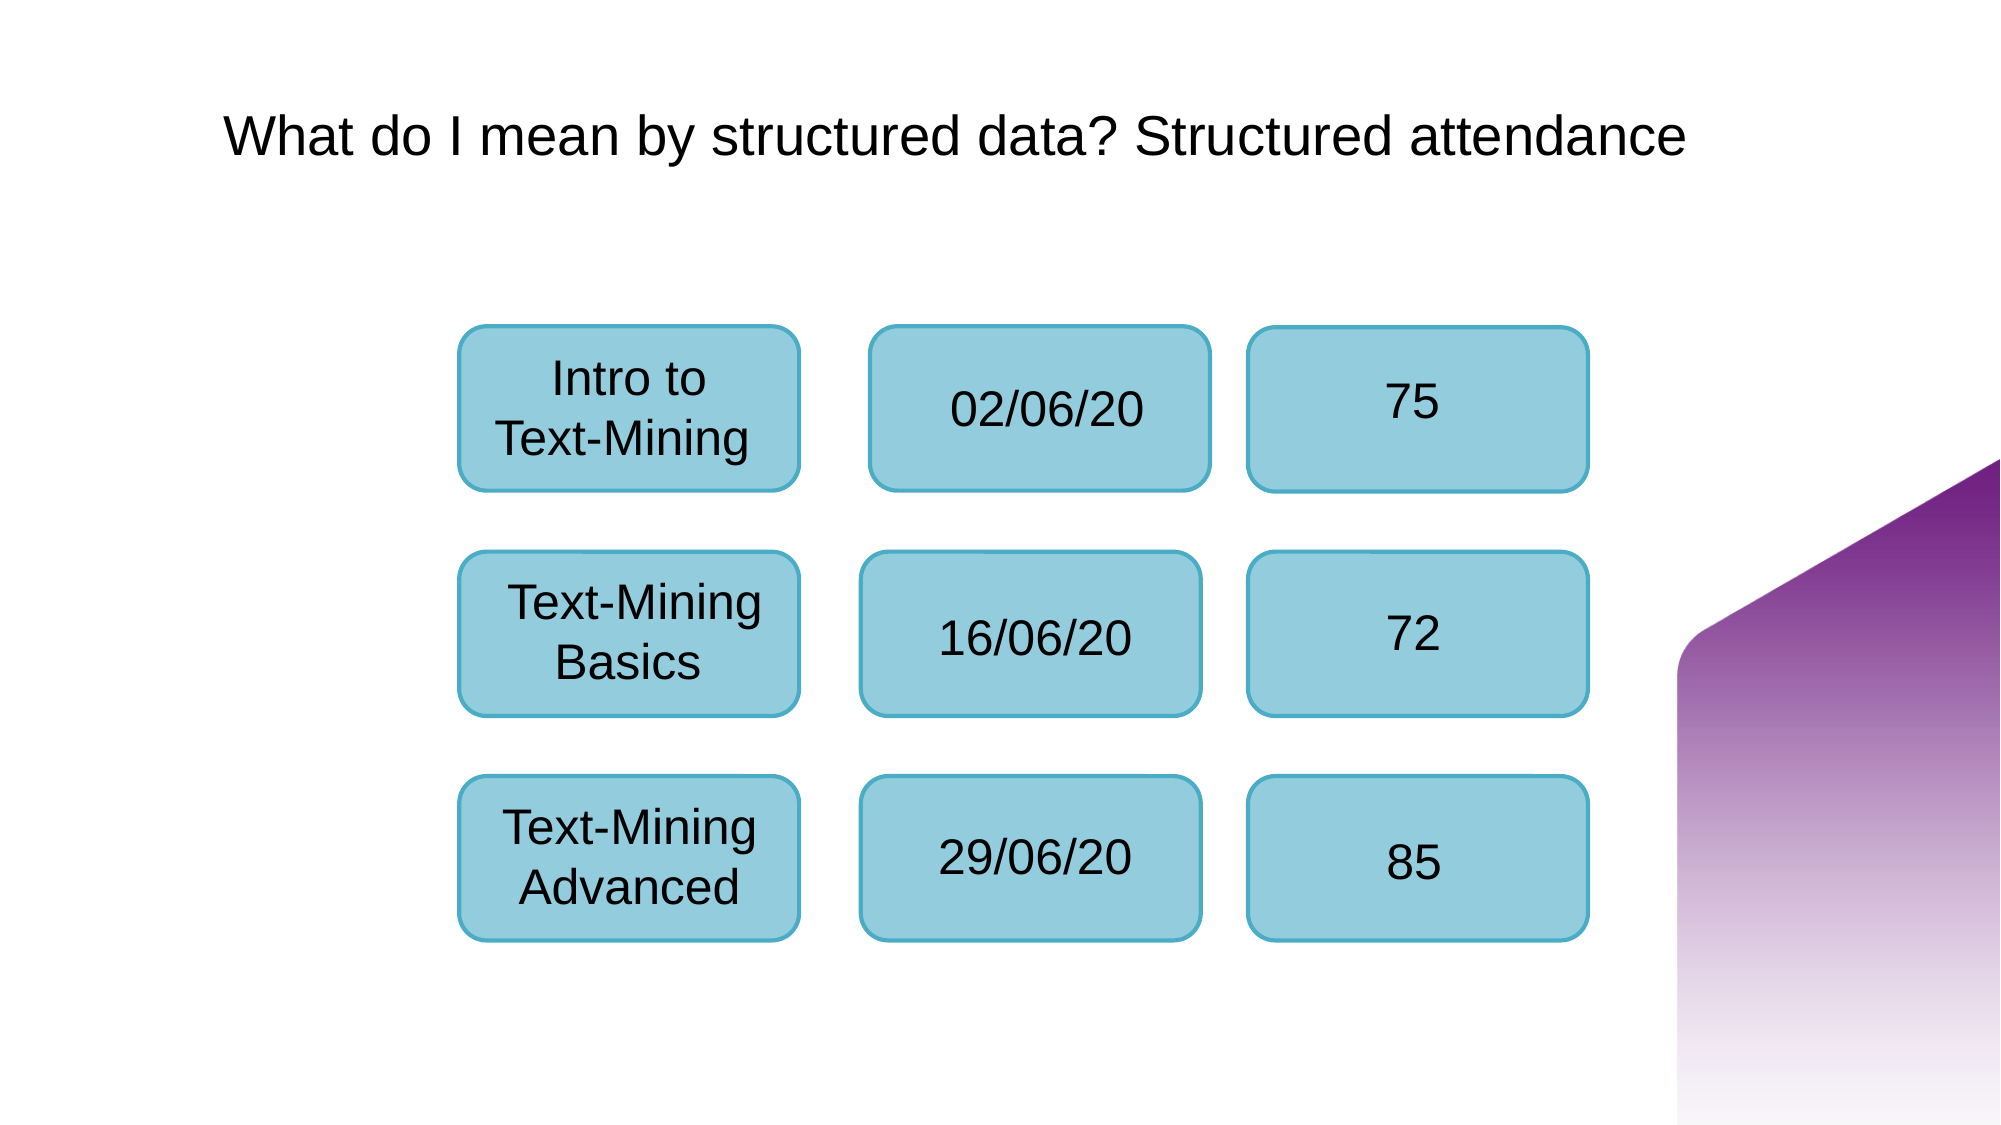

# What do I mean by structured data? Structured attendance

 Intro to Text-Mining
75
02/06/20

 Text-Mining
Basics
72
16/06/20

Text-Mining Advanced
29/06/20
85